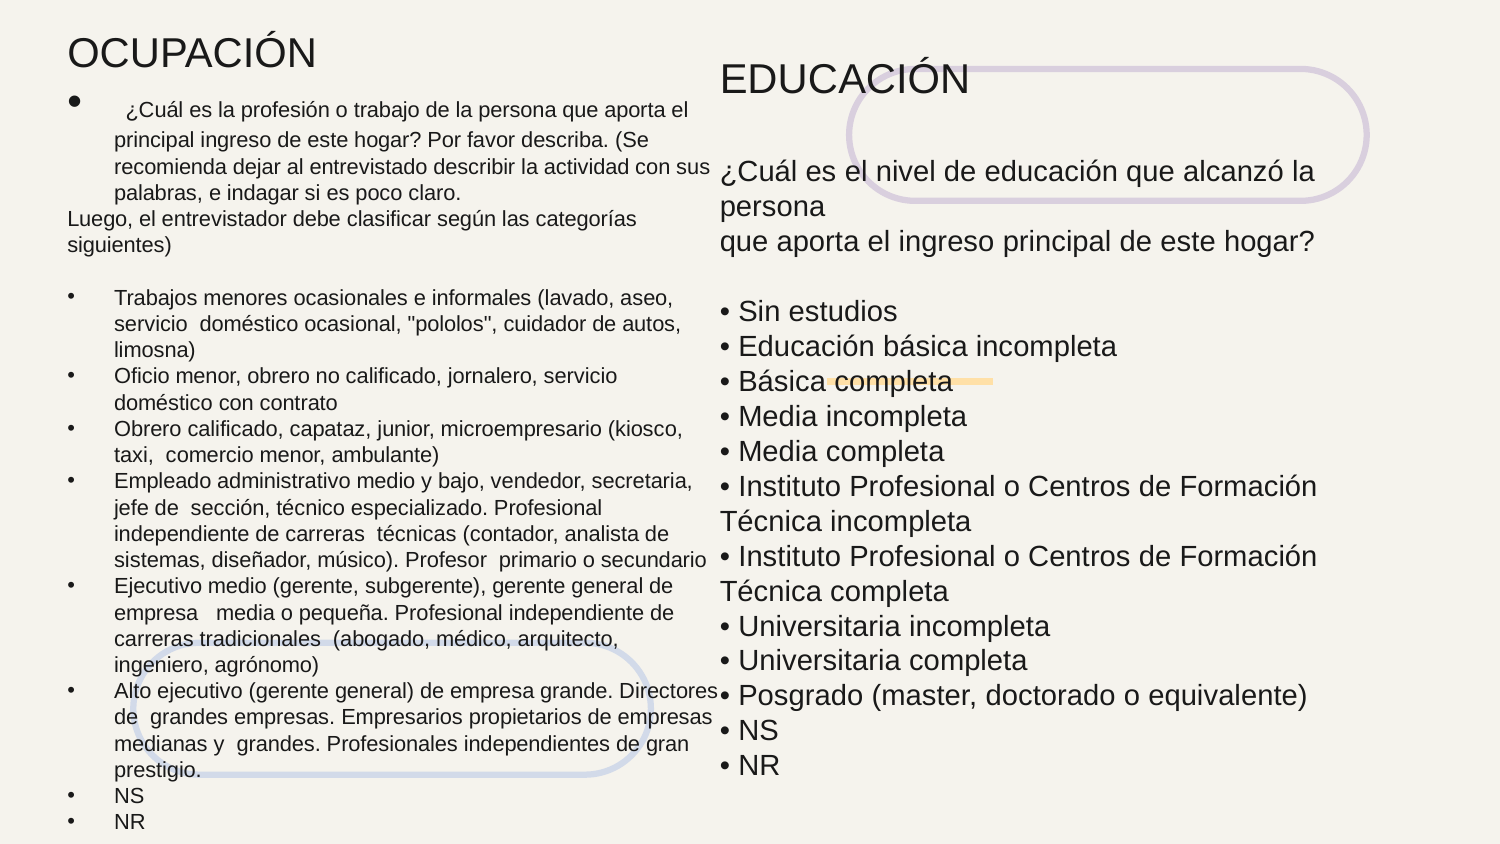

OCUPACIÓN
 ¿Cuál es la profesión o trabajo de la persona que aporta el principal ingreso de este hogar? Por favor describa. (Se recomienda dejar al entrevistado describir la actividad con sus palabras, e indagar si es poco claro.
Luego, el entrevistador debe clasificar según las categorías siguientes)

Trabajos menores ocasionales e informales (lavado, aseo, servicio  doméstico ocasional, "pololos", cuidador de autos, limosna)
Oficio menor, obrero no calificado, jornalero, servicio doméstico con contrato
Obrero calificado, capataz, junior, microempresario (kiosco, taxi,  comercio menor, ambulante)
Empleado administrativo medio y bajo, vendedor, secretaria, jefe de  sección, técnico especializado. Profesional independiente de carreras  técnicas (contador, analista de sistemas, diseñador, músico). Profesor  primario o secundario
Ejecutivo medio (gerente, subgerente), gerente general de empresa   media o pequeña. Profesional independiente de carreras tradicionales  (abogado, médico, arquitecto, ingeniero, agrónomo)
Alto ejecutivo (gerente general) de empresa grande. Directores de  grandes empresas. Empresarios propietarios de empresas medianas y  grandes. Profesionales independientes de gran prestigio.
NS
NR

EDUCACIÓN

¿Cuál es el nivel de educación que alcanzó la persona
que aporta el ingreso principal de este hogar?

• Sin estudios
• Educación básica incompleta
• Básica completa
• Media incompleta
• Media completa
• Instituto Profesional o Centros de Formación
Técnica incompleta
• Instituto Profesional o Centros de Formación
Técnica completa
• Universitaria incompleta
• Universitaria completa
• Posgrado (master, doctorado o equivalente)
• NS
• NR